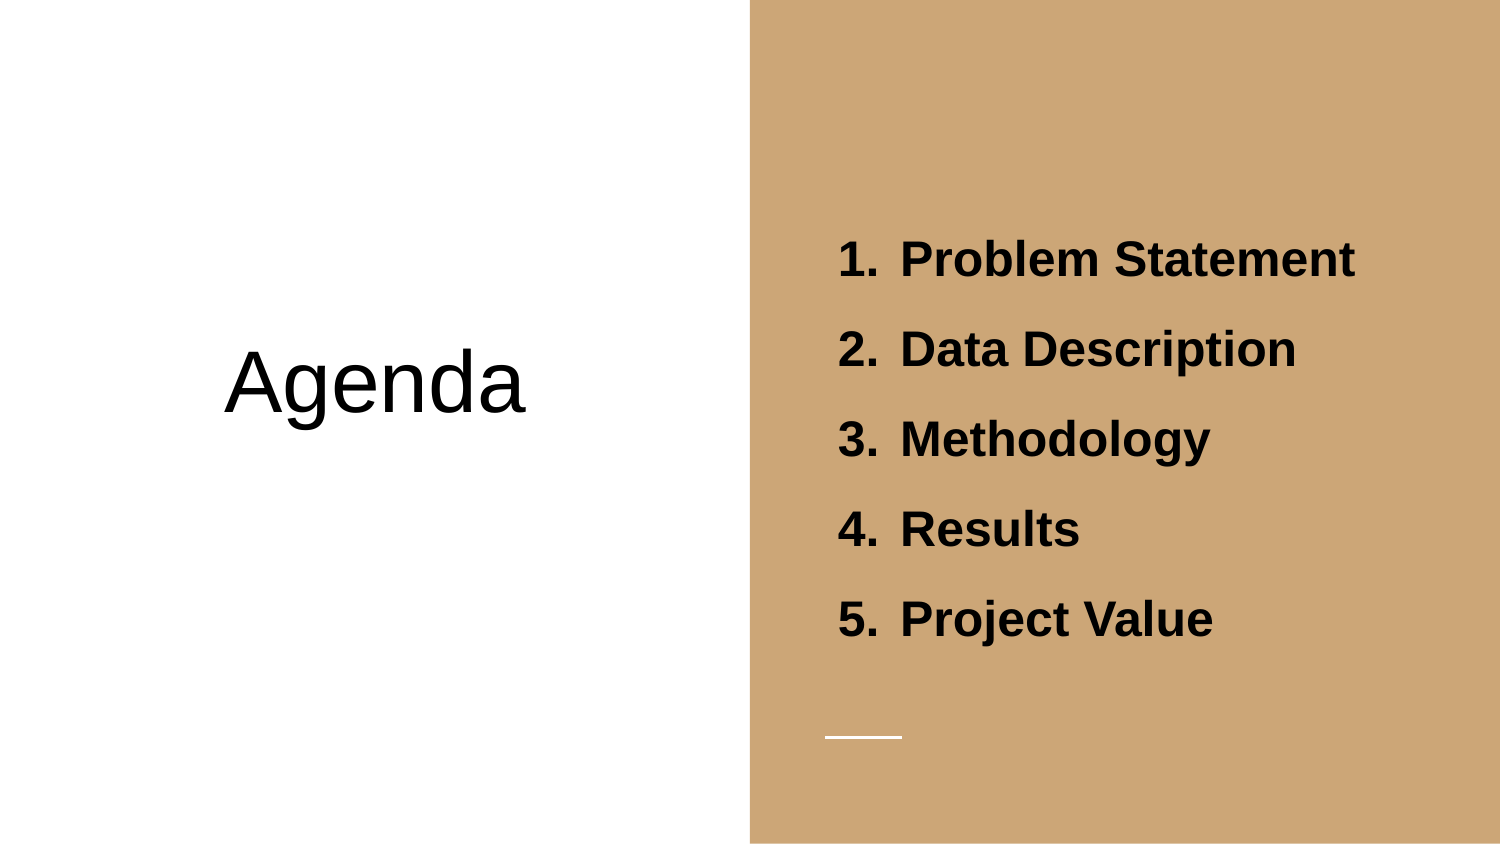

Problem Statement
Data Description
Methodology
Results
Project Value
# Agenda